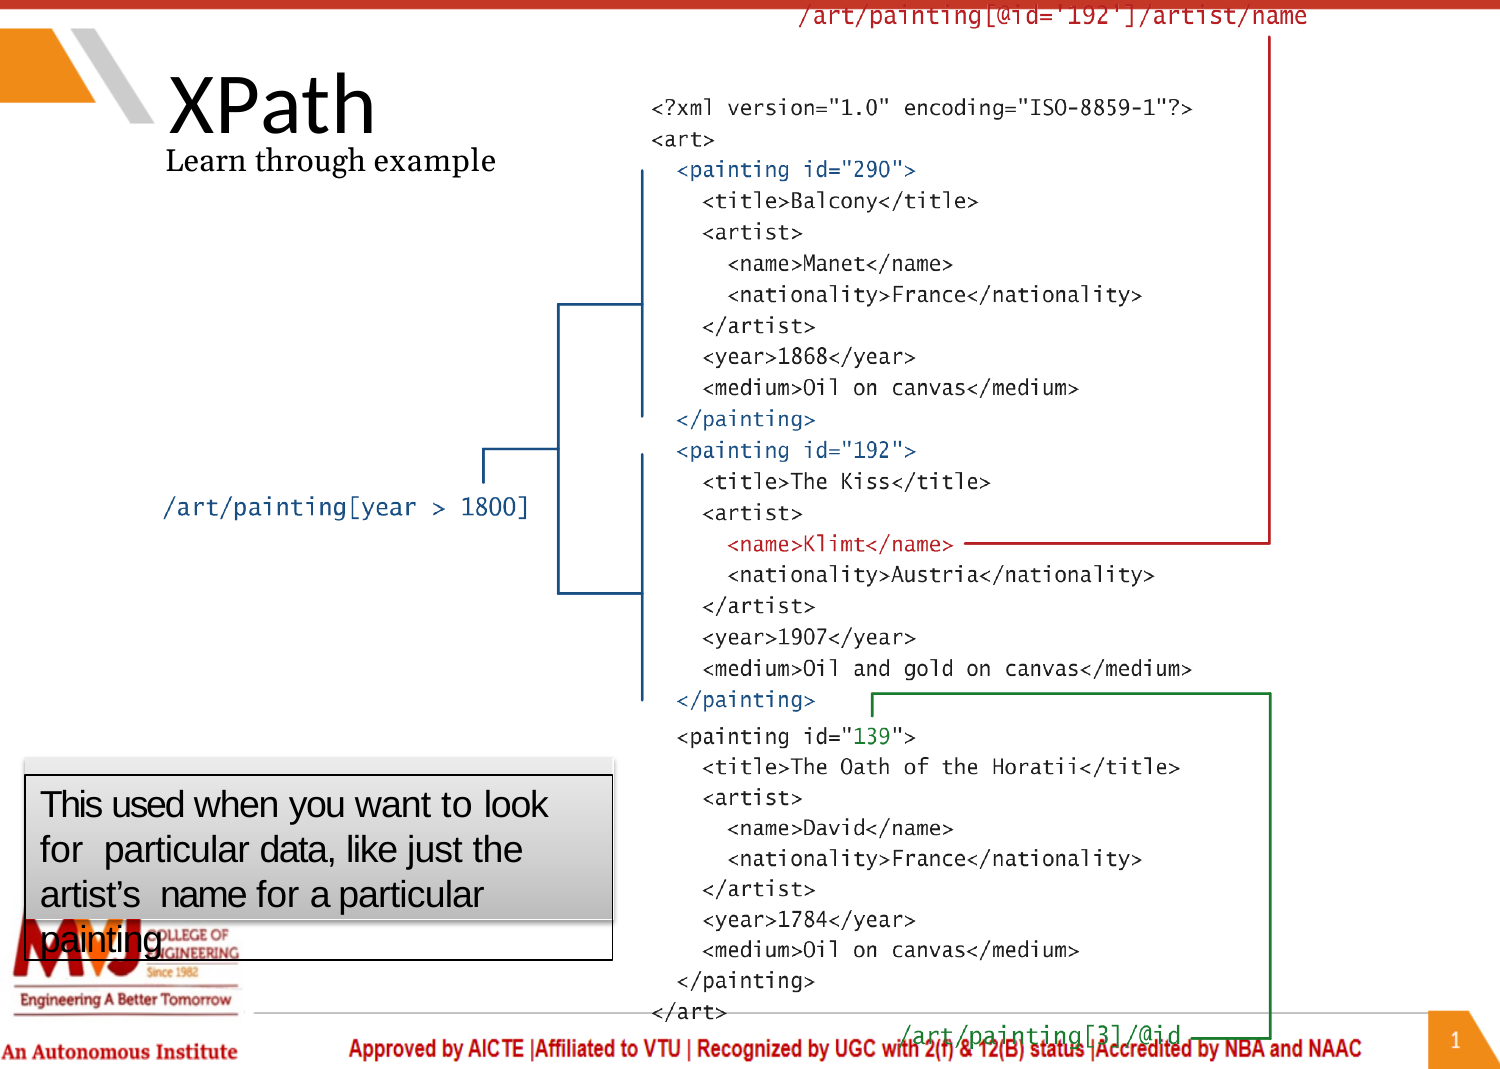

# XPath
Learn through example
This used when you want to look for  particular data, like just the artist’s  name for a particular painting